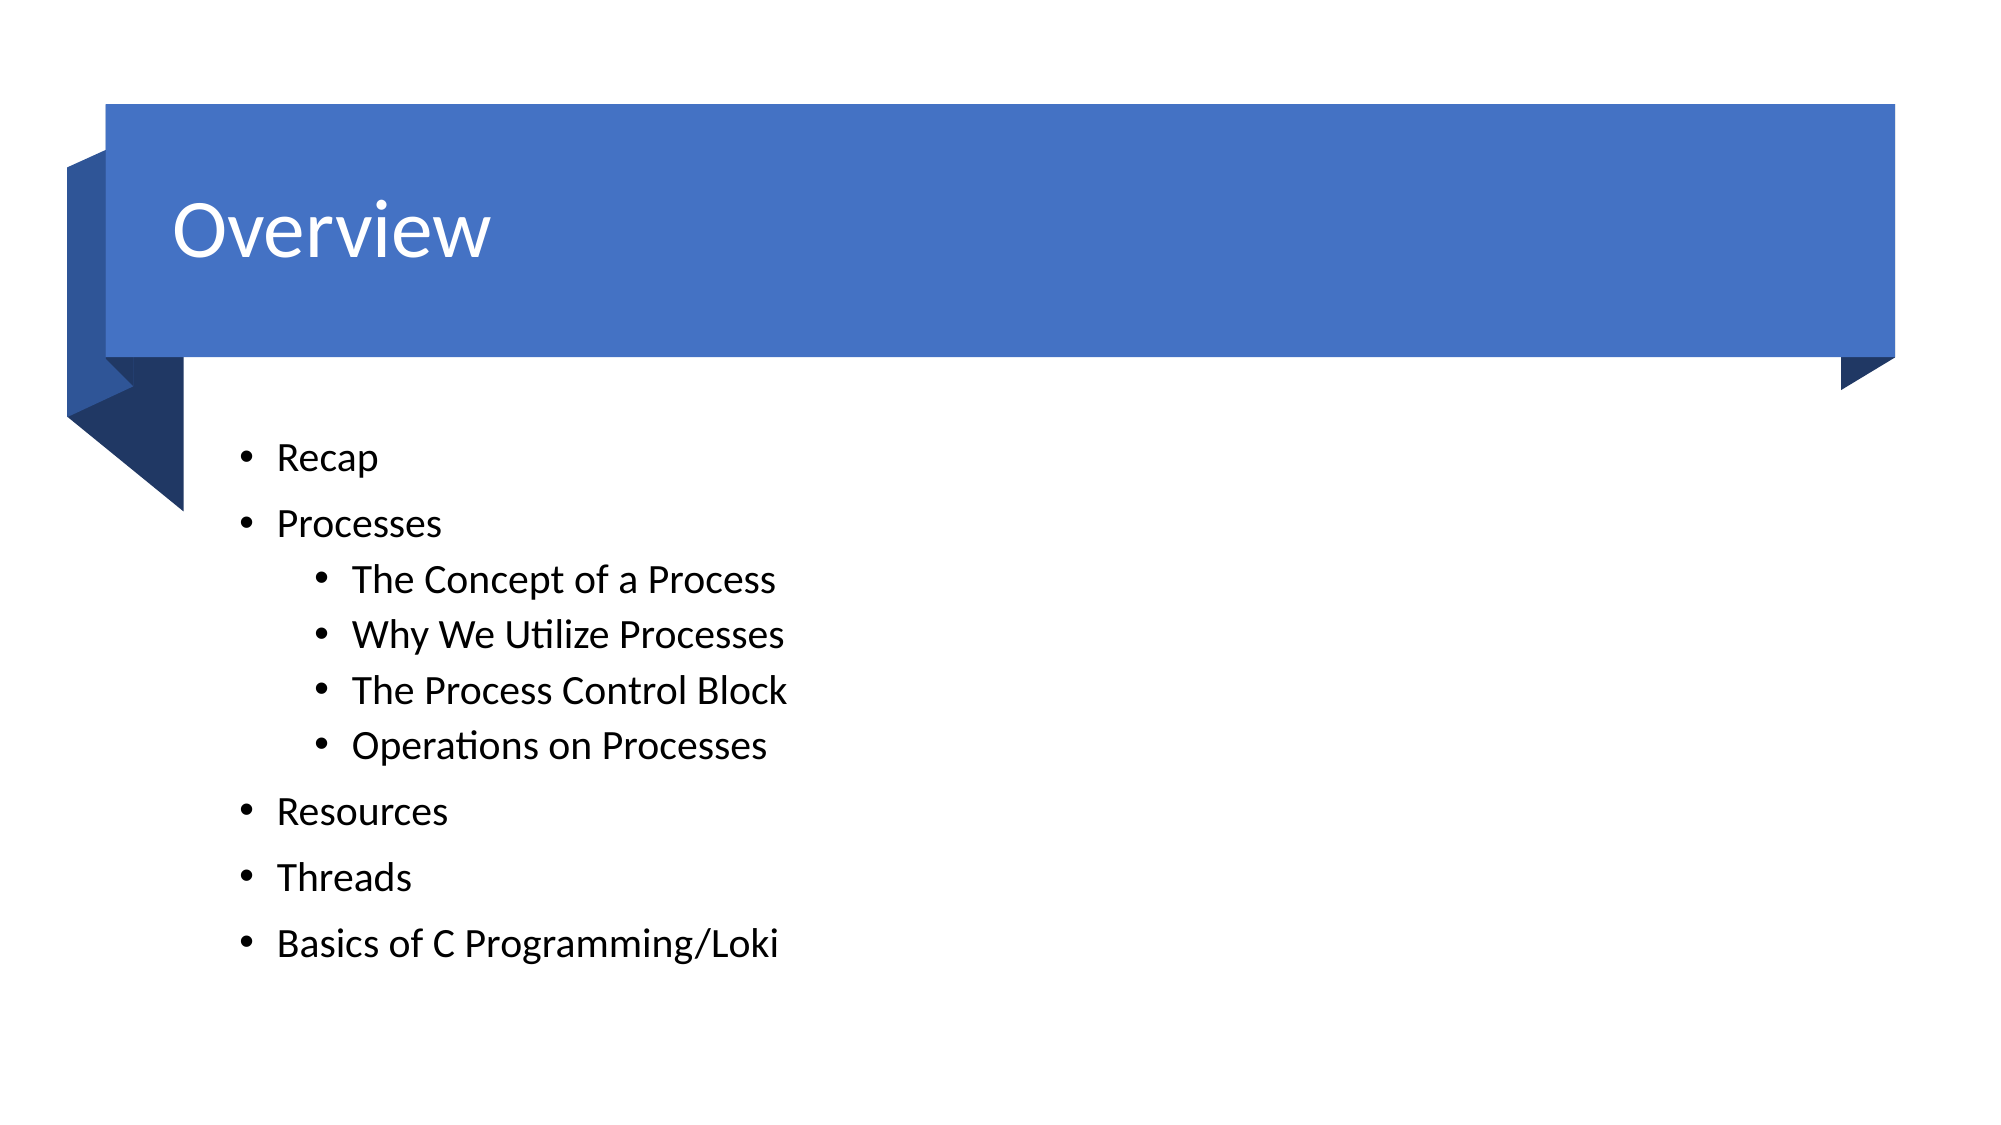

# Overview

Recap
Processes
The Concept of a Process
Why We Utilize Processes
The Process Control Block
Operations on Processes
Resources
Threads
Basics of C Programming/Loki